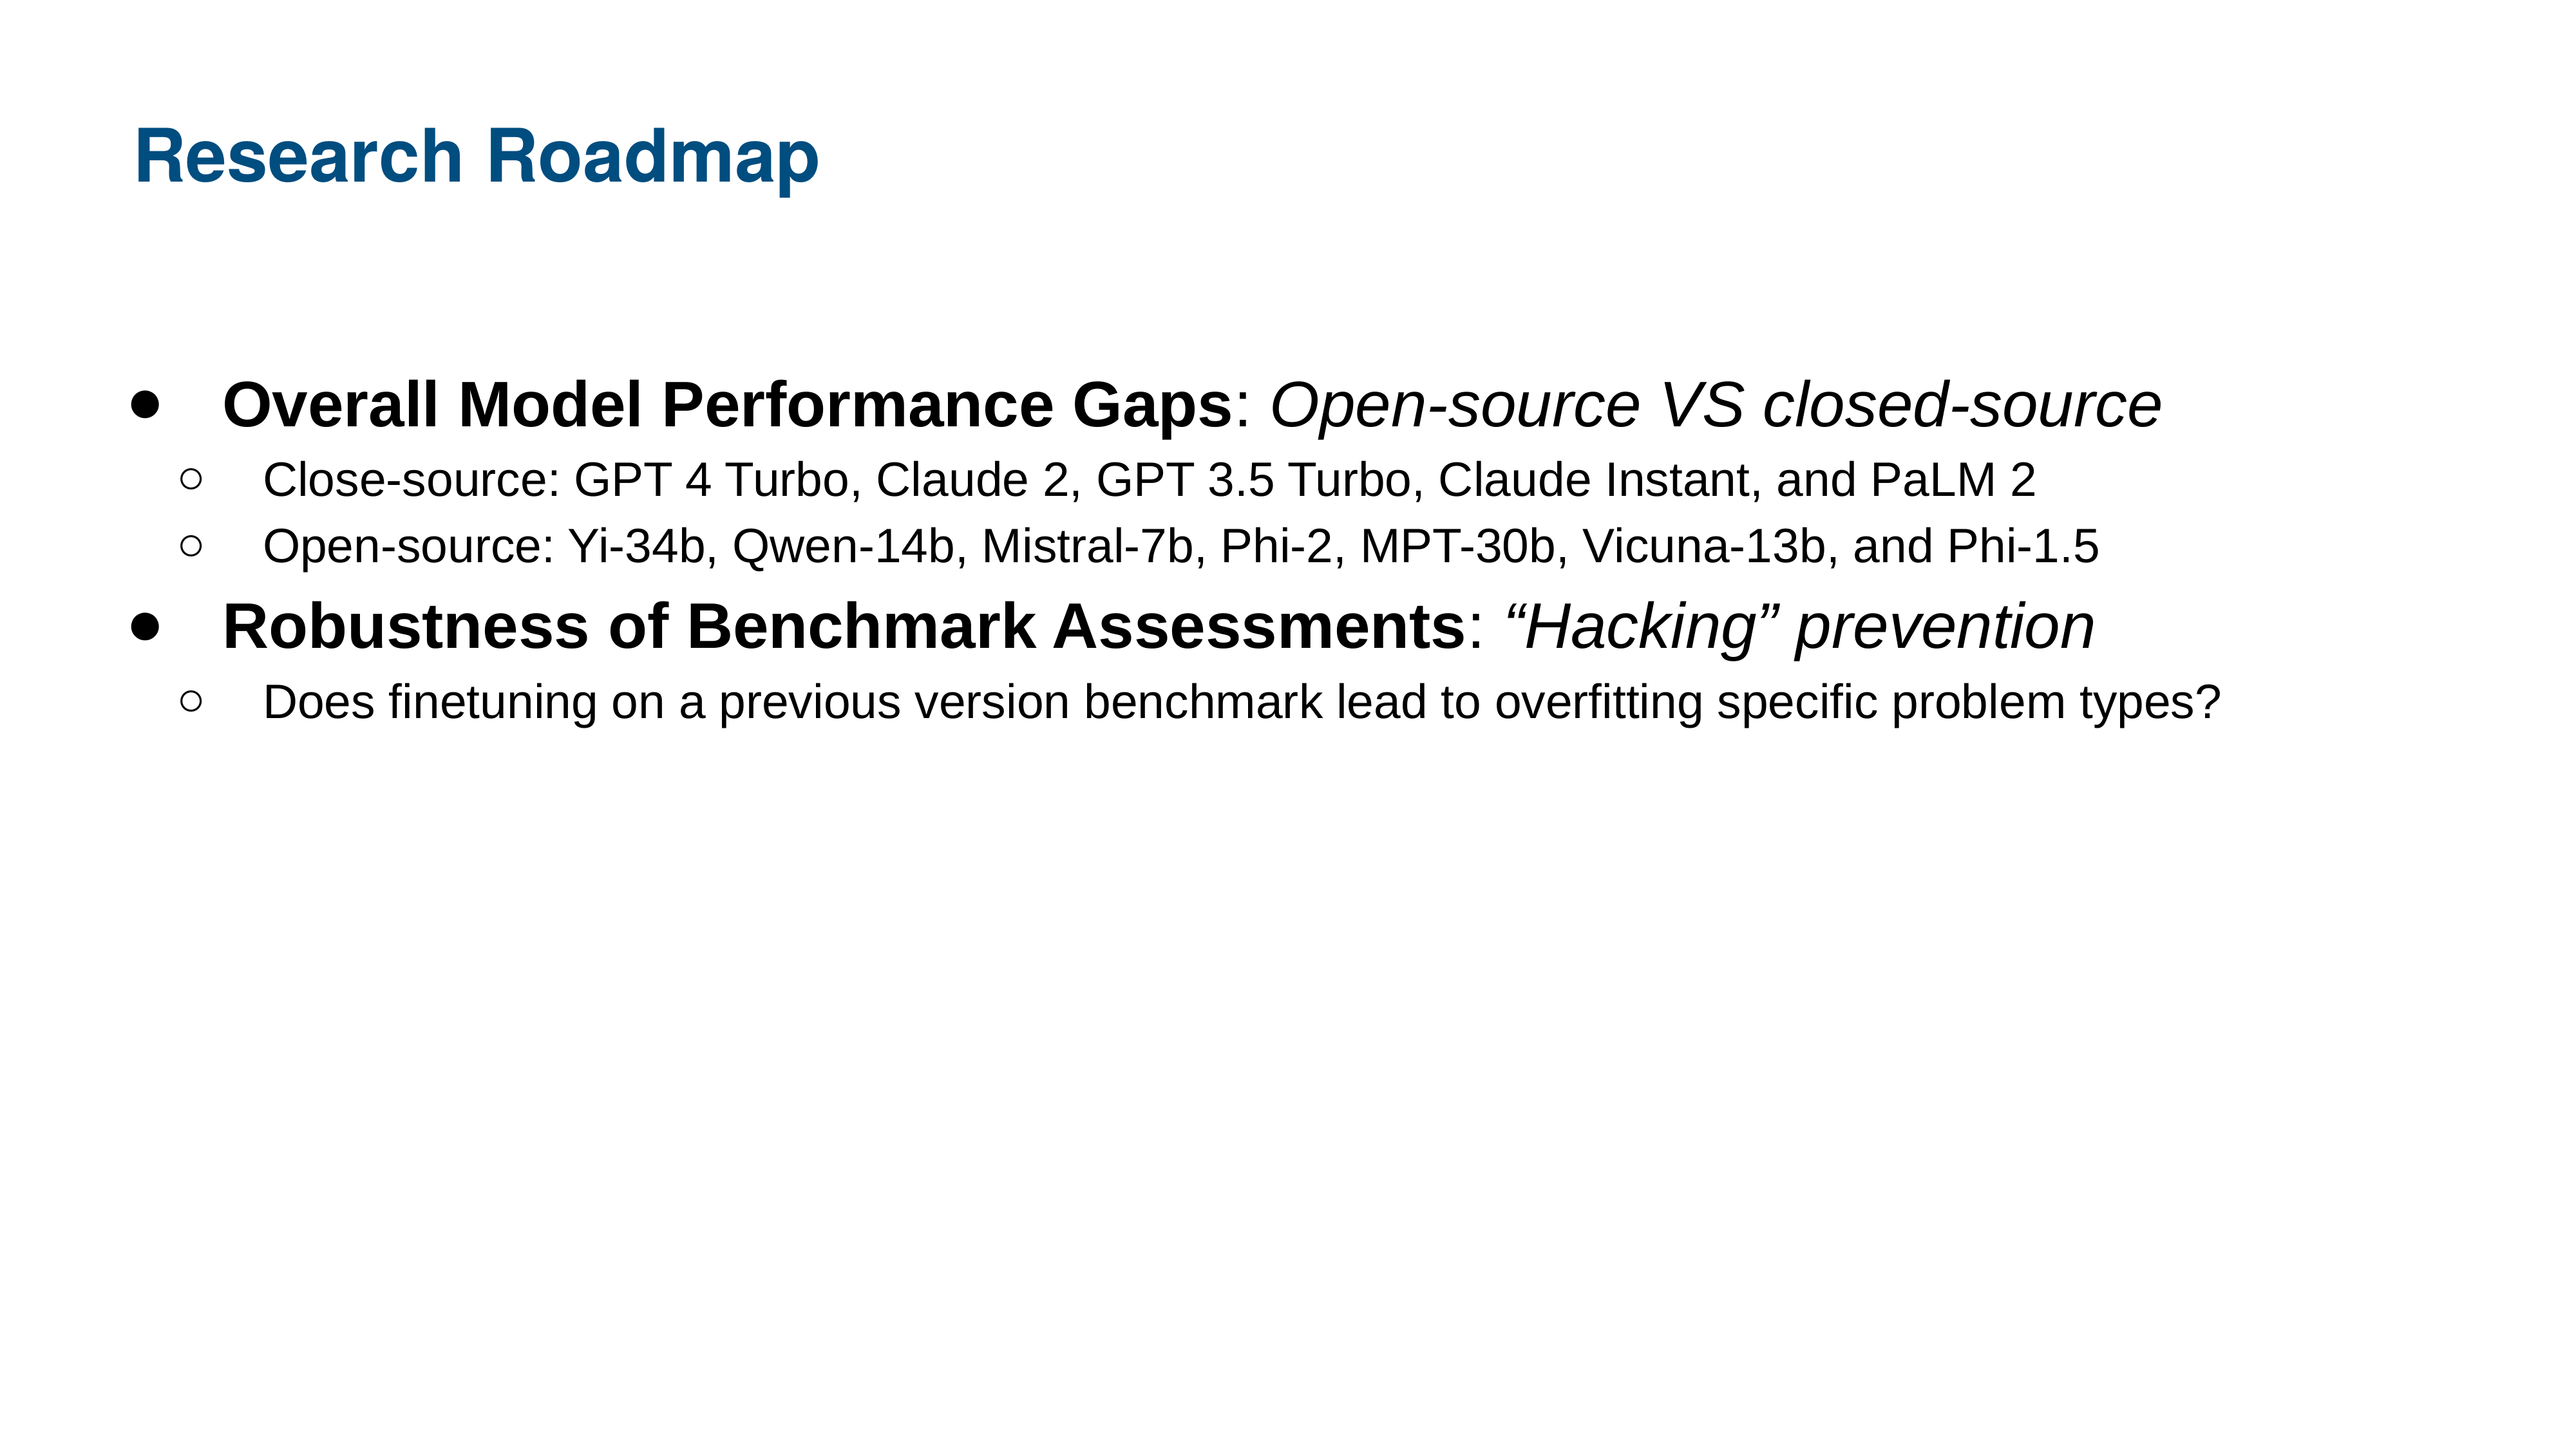

Research Roadmap
Overall Model Performance Gaps: Open-source VS closed-source
Close-source: GPT 4 Turbo, Claude 2, GPT 3.5 Turbo, Claude Instant, and PaLM 2
Open-source: Yi-34b, Qwen-14b, Mistral-7b, Phi-2, MPT-30b, Vicuna-13b, and Phi-1.5
Robustness of Benchmark Assessments: “Hacking” prevention
Does finetuning on a previous version benchmark lead to overfitting specific problem types?